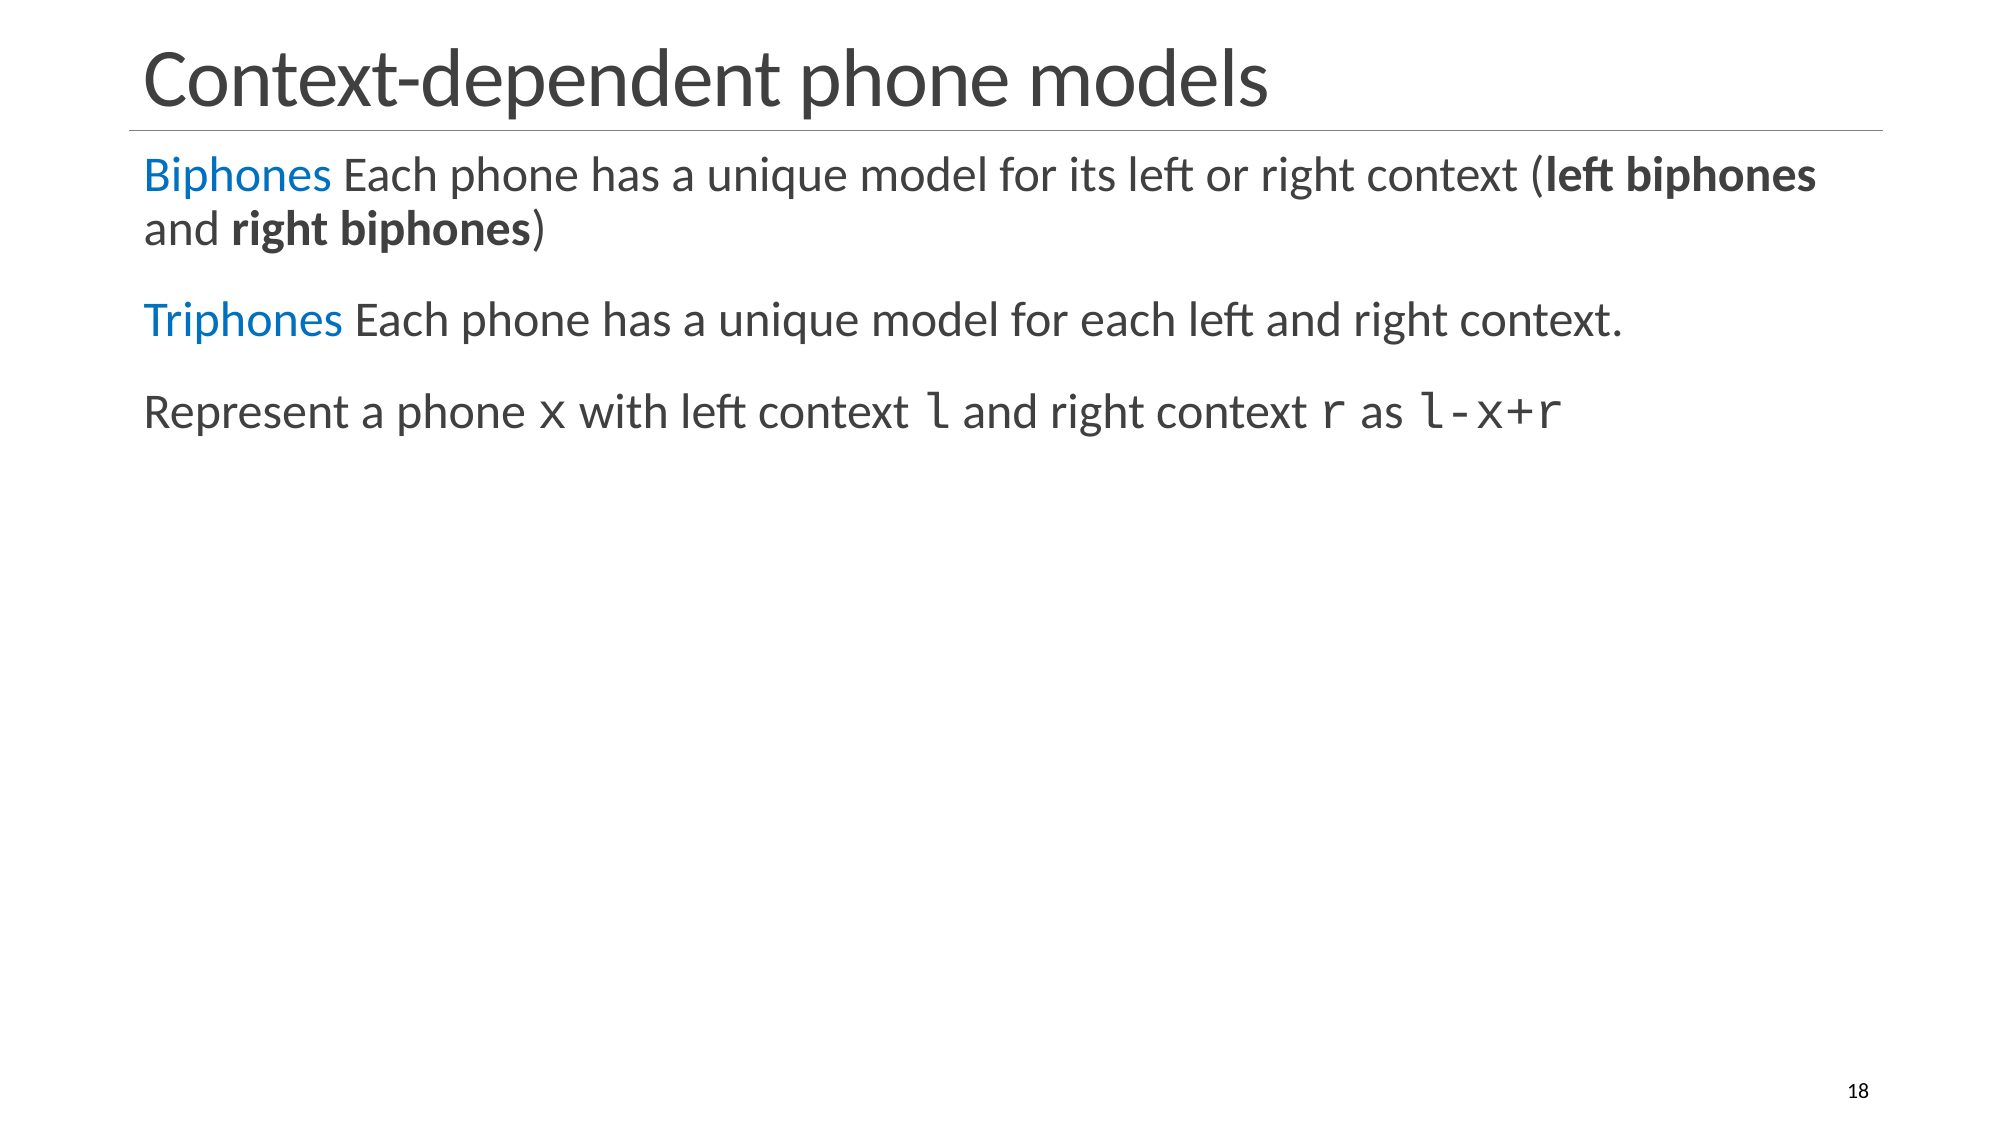

# Context-dependent phone models
Biphones Each phone has a unique model for its left or right context (left biphones and right biphones)
Triphones Each phone has a unique model for each left and right context.
Represent a phone x with left context l and right context r as l-x+r
18